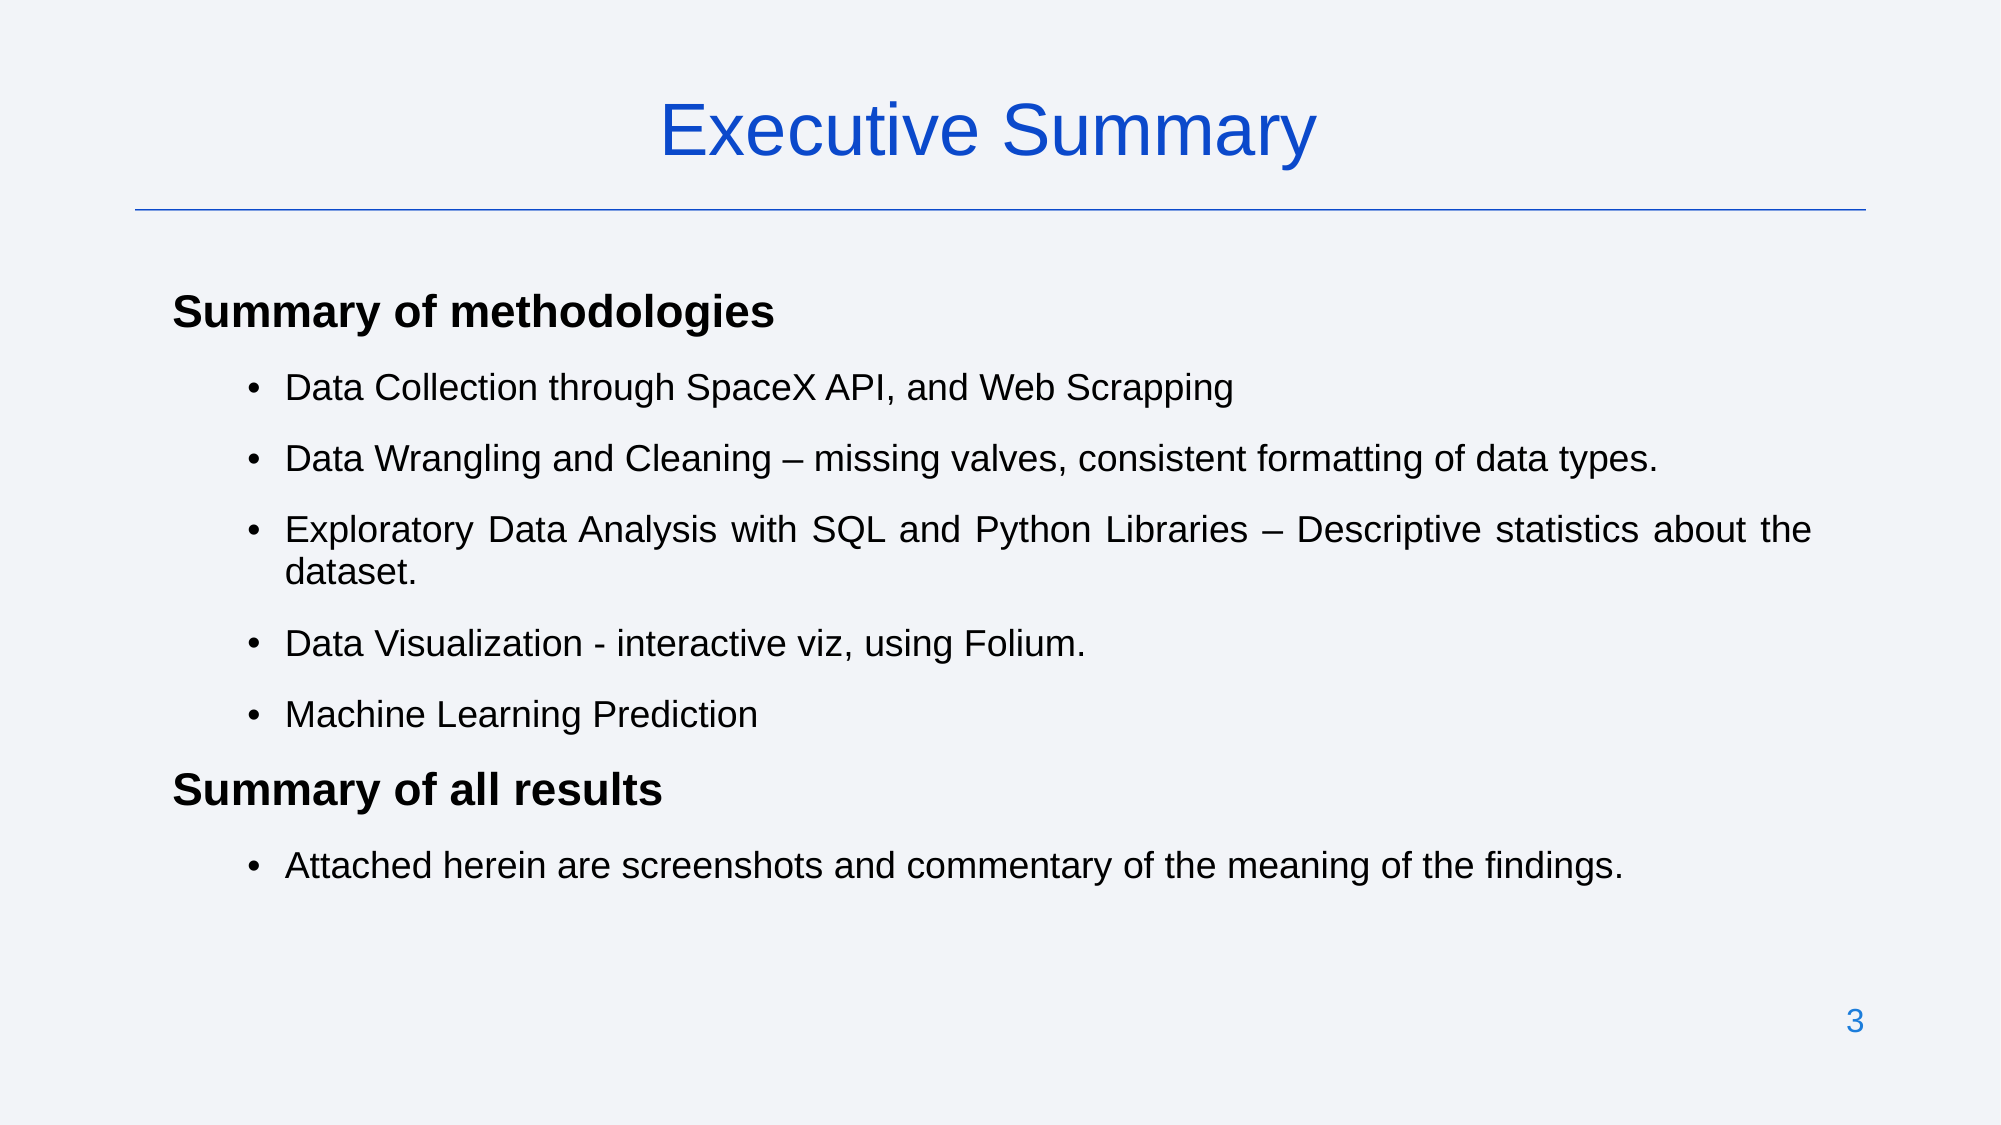

Executive Summary
Summary of methodologies
Data Collection through SpaceX API, and Web Scrapping
Data Wrangling and Cleaning – missing valves, consistent formatting of data types.
Exploratory Data Analysis with SQL and Python Libraries – Descriptive statistics about the dataset.
Data Visualization - interactive viz, using Folium.
Machine Learning Prediction
Summary of all results
Attached herein are screenshots and commentary of the meaning of the findings.
3